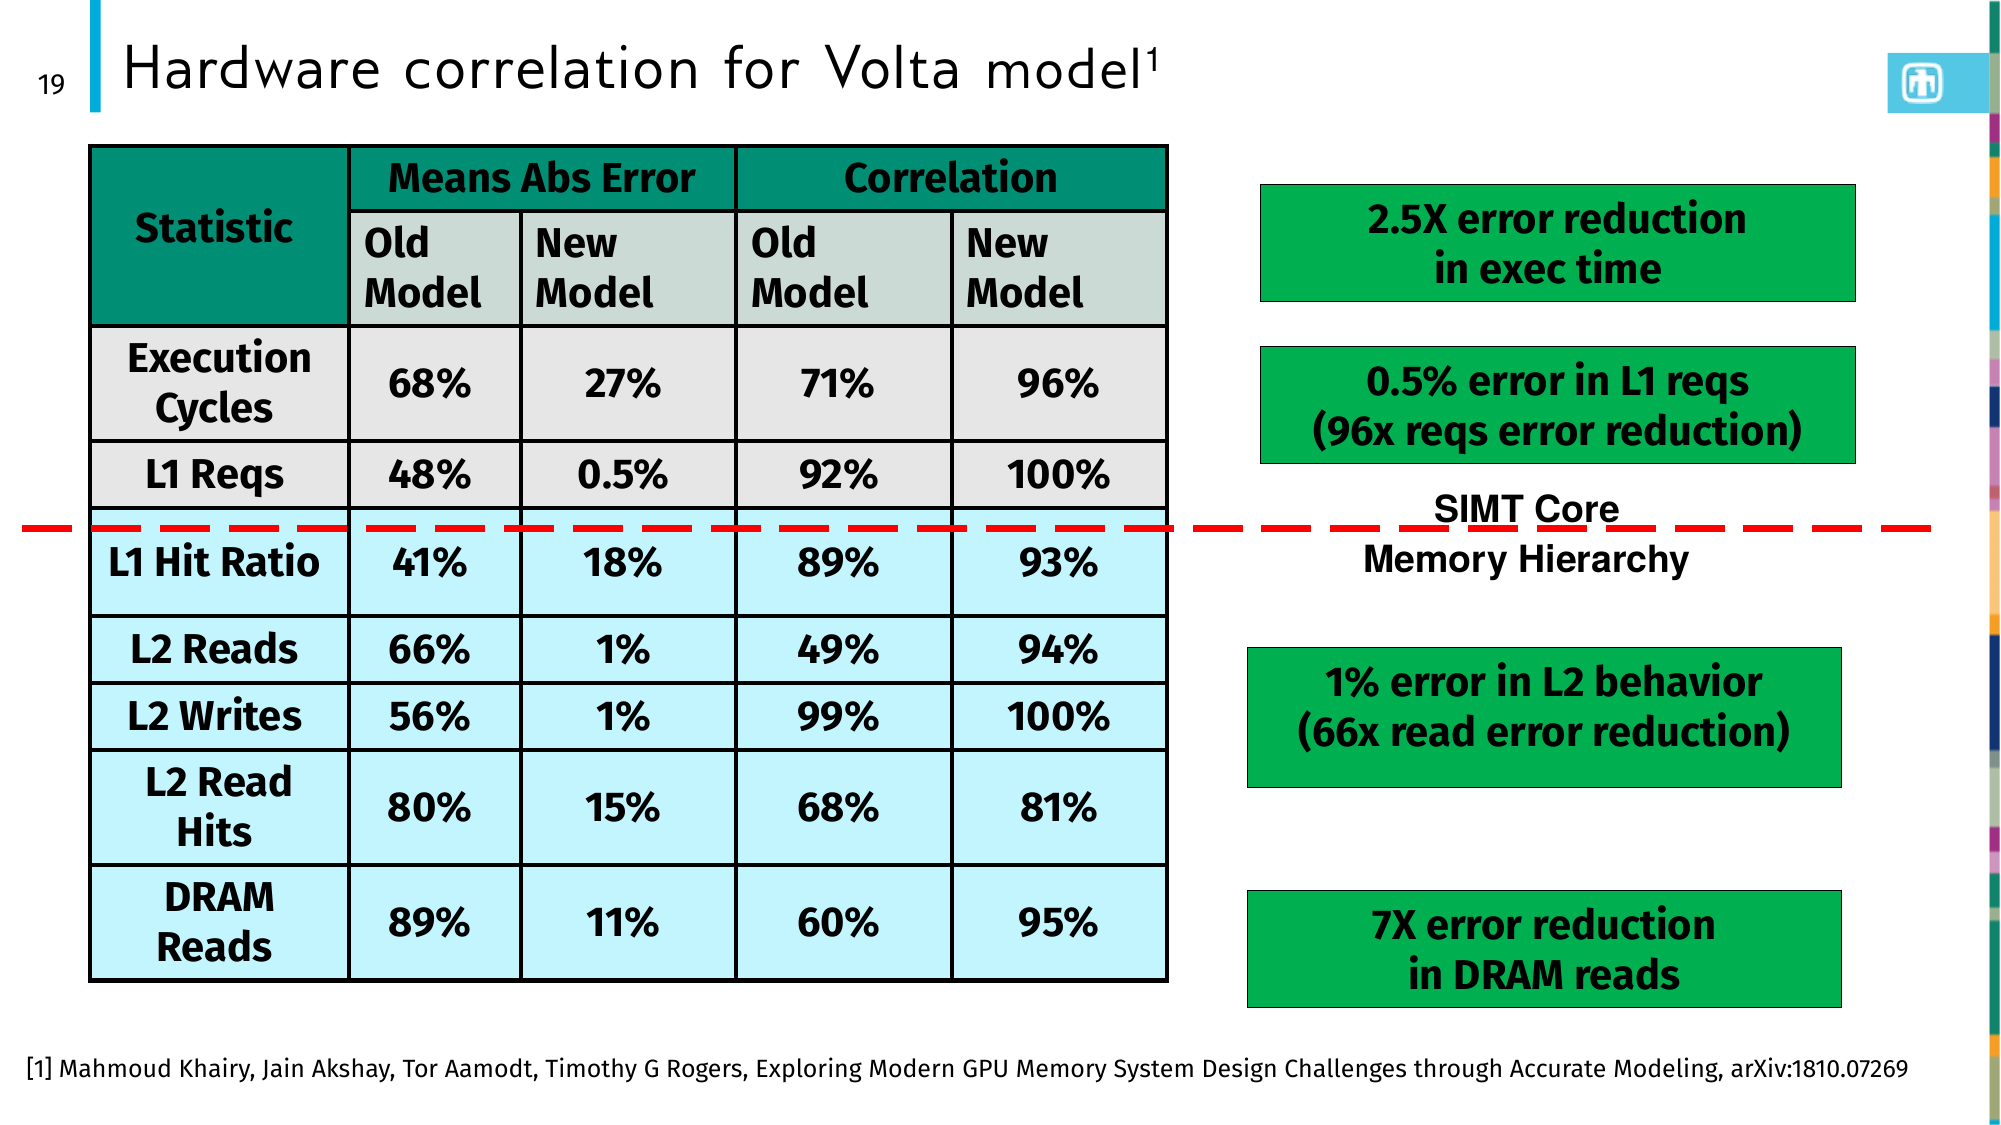

# Hardware correlation for Volta model1
19
| Statistic | Means Abs Error |  | Correlation |  |
| --- | --- | --- | --- | --- |
|  | Old Model | New Model | Old Model | New Model |
| Execution Cycles | 68% | 27% | 71% | 96% |
| L1 Reqs | 48% | 0.5% | 92% | 100% |
| L1 Hit Ratio | 41% | 18% | 89% | 93% |
| L2 Reads | 66% | 1% | 49% | 94% |
| L2 Writes | 56% | 1% | 99% | 100% |
| L2 Read Hits | 80% | 15% | 68% | 81% |
| DRAM Reads | 89% | 11% | 60% | 95% |
2.5X error reduction
in exec time

0.5% error in L1 reqs
(96x reqs error reduction)

SIMT Core
Memory Hierarchy
1% error in L2 behavior
(66x read error reduction)

7X error reduction
in DRAM reads

[1] Mahmoud Khairy, Jain Akshay, Tor Aamodt, Timothy G Rogers, Exploring Modern GPU Memory System Design Challenges through Accurate Modeling, arXiv:1810.07269